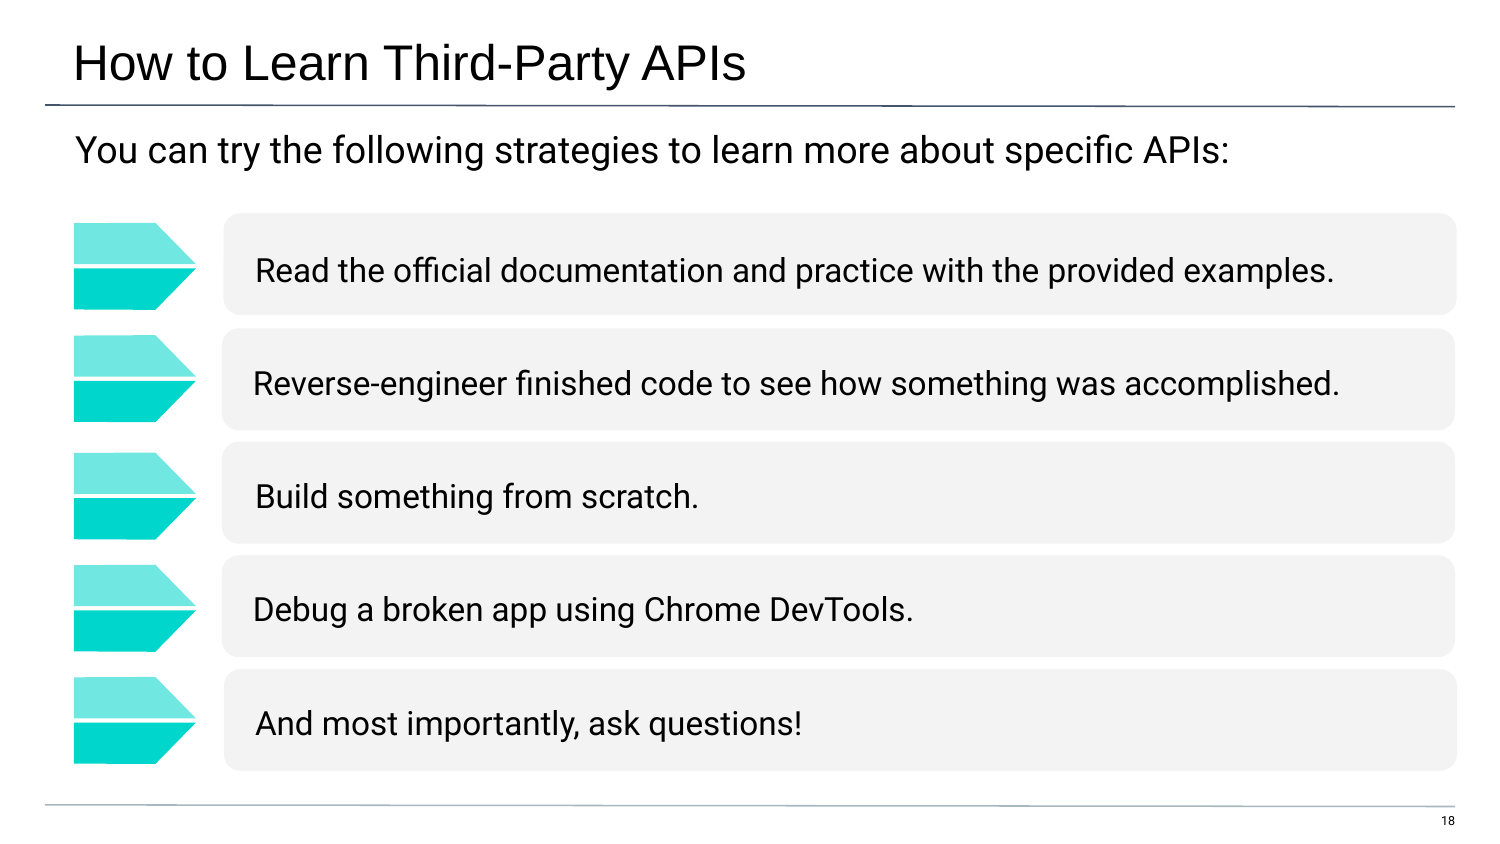

# How to Learn Third-Party APIs

You can try the following strategies to learn more about specific APIs:
Read the official documentation and practice with the provided examples.
Reverse-engineer finished code to see how something was accomplished.
Build something from scratch.
Debug a broken app using Chrome DevTools.
And most importantly, ask questions!